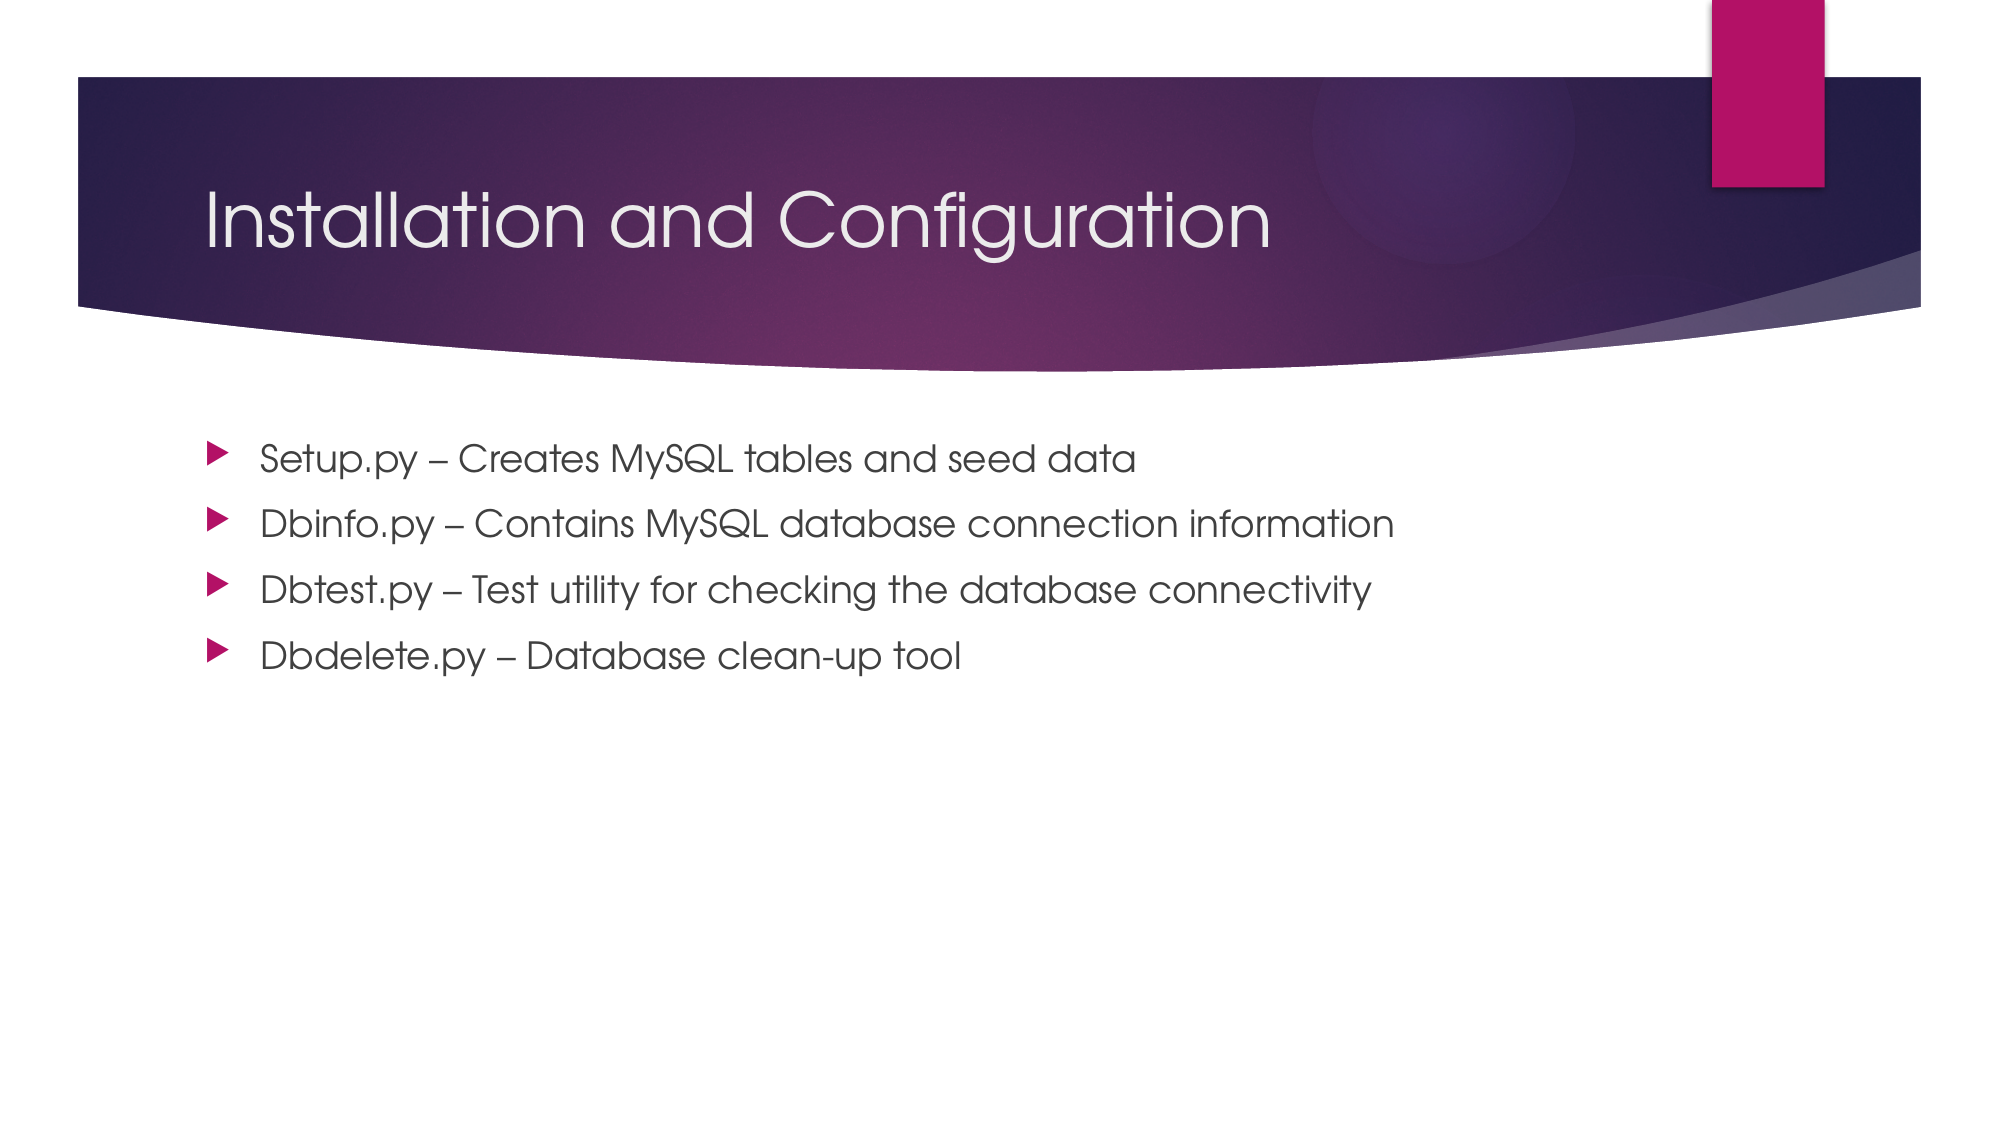

# Installation and Configuration
Setup.py – Creates MySQL tables and seed data
Dbinfo.py – Contains MySQL database connection information
Dbtest.py – Test utility for checking the database connectivity
Dbdelete.py – Database clean-up tool